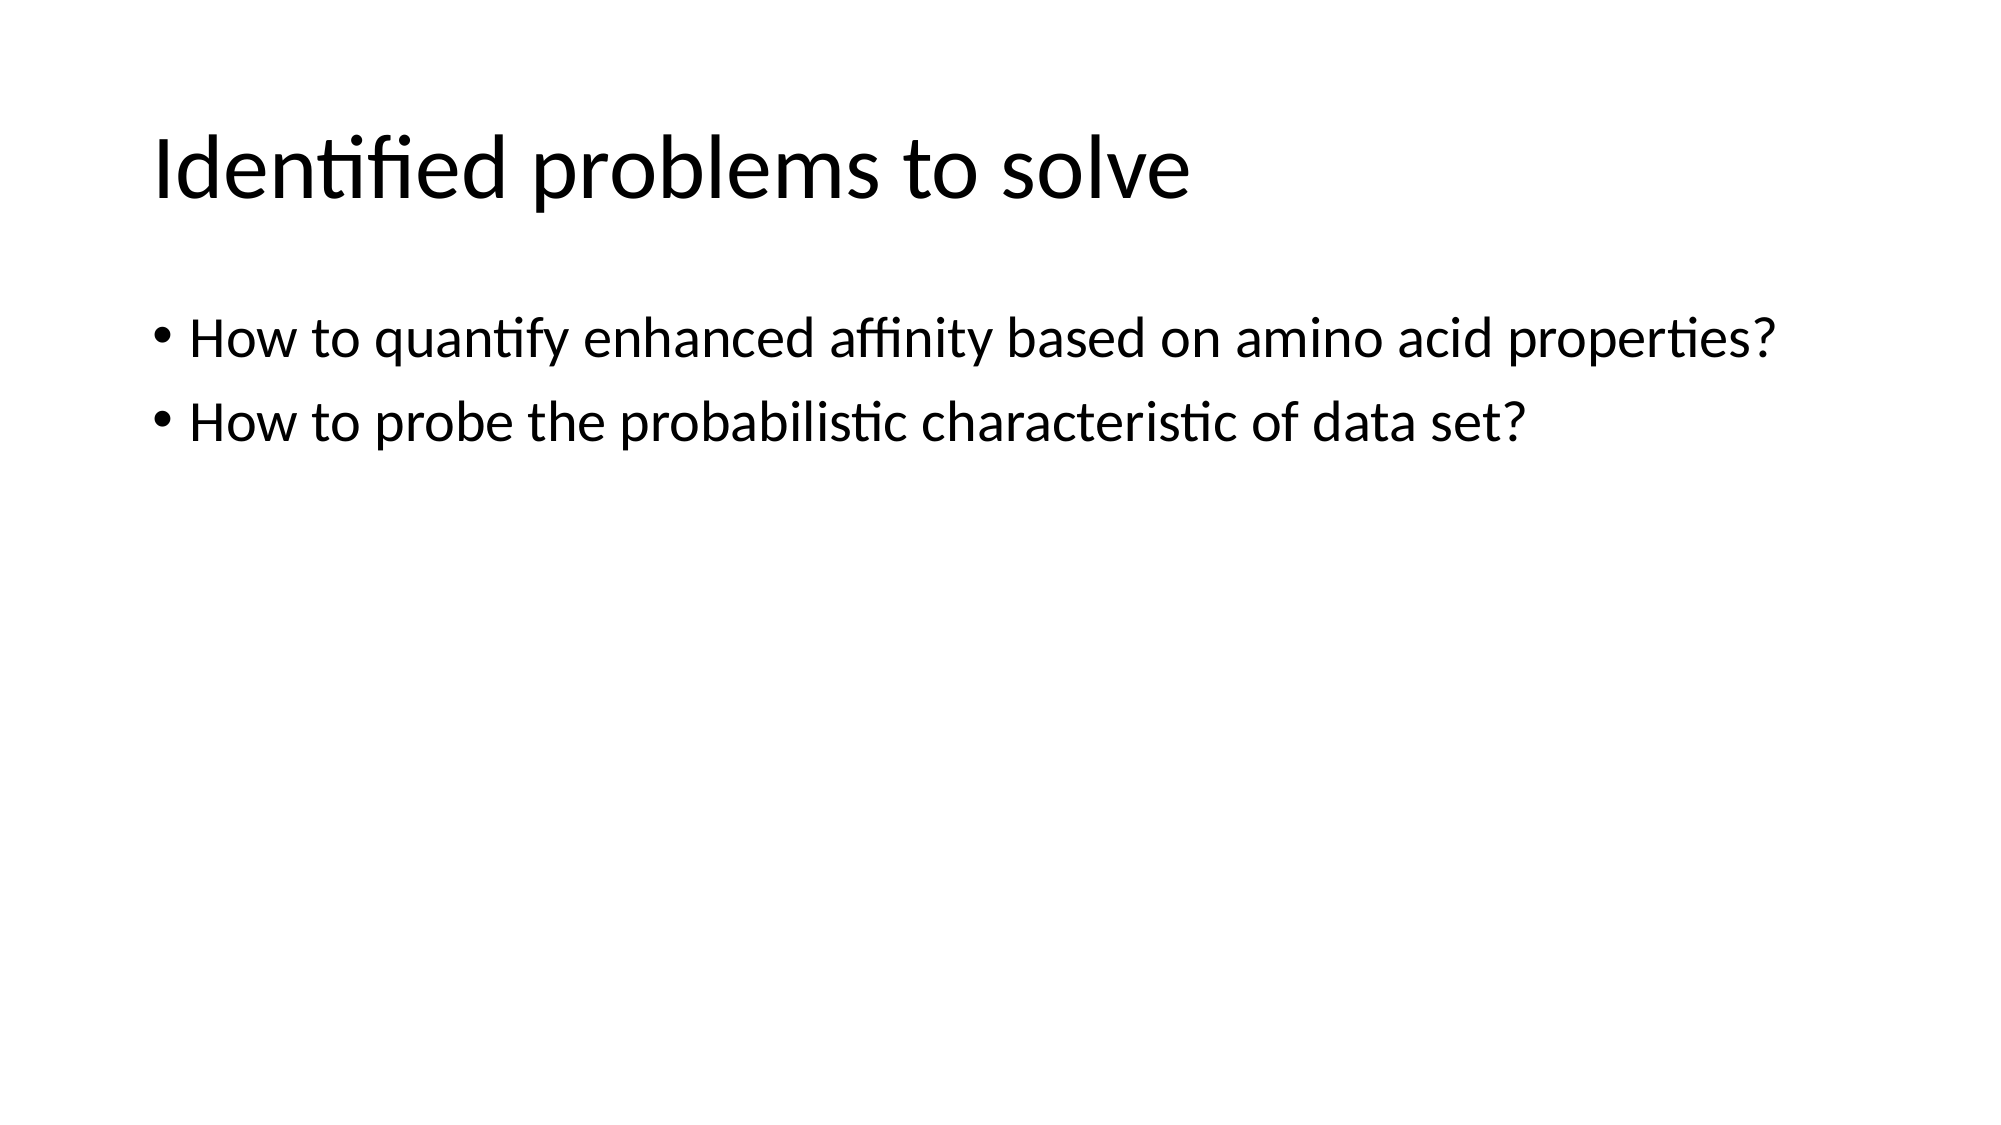

# Identified problems to solve
How to quantify enhanced affinity based on amino acid properties?
How to probe the probabilistic characteristic of data set?